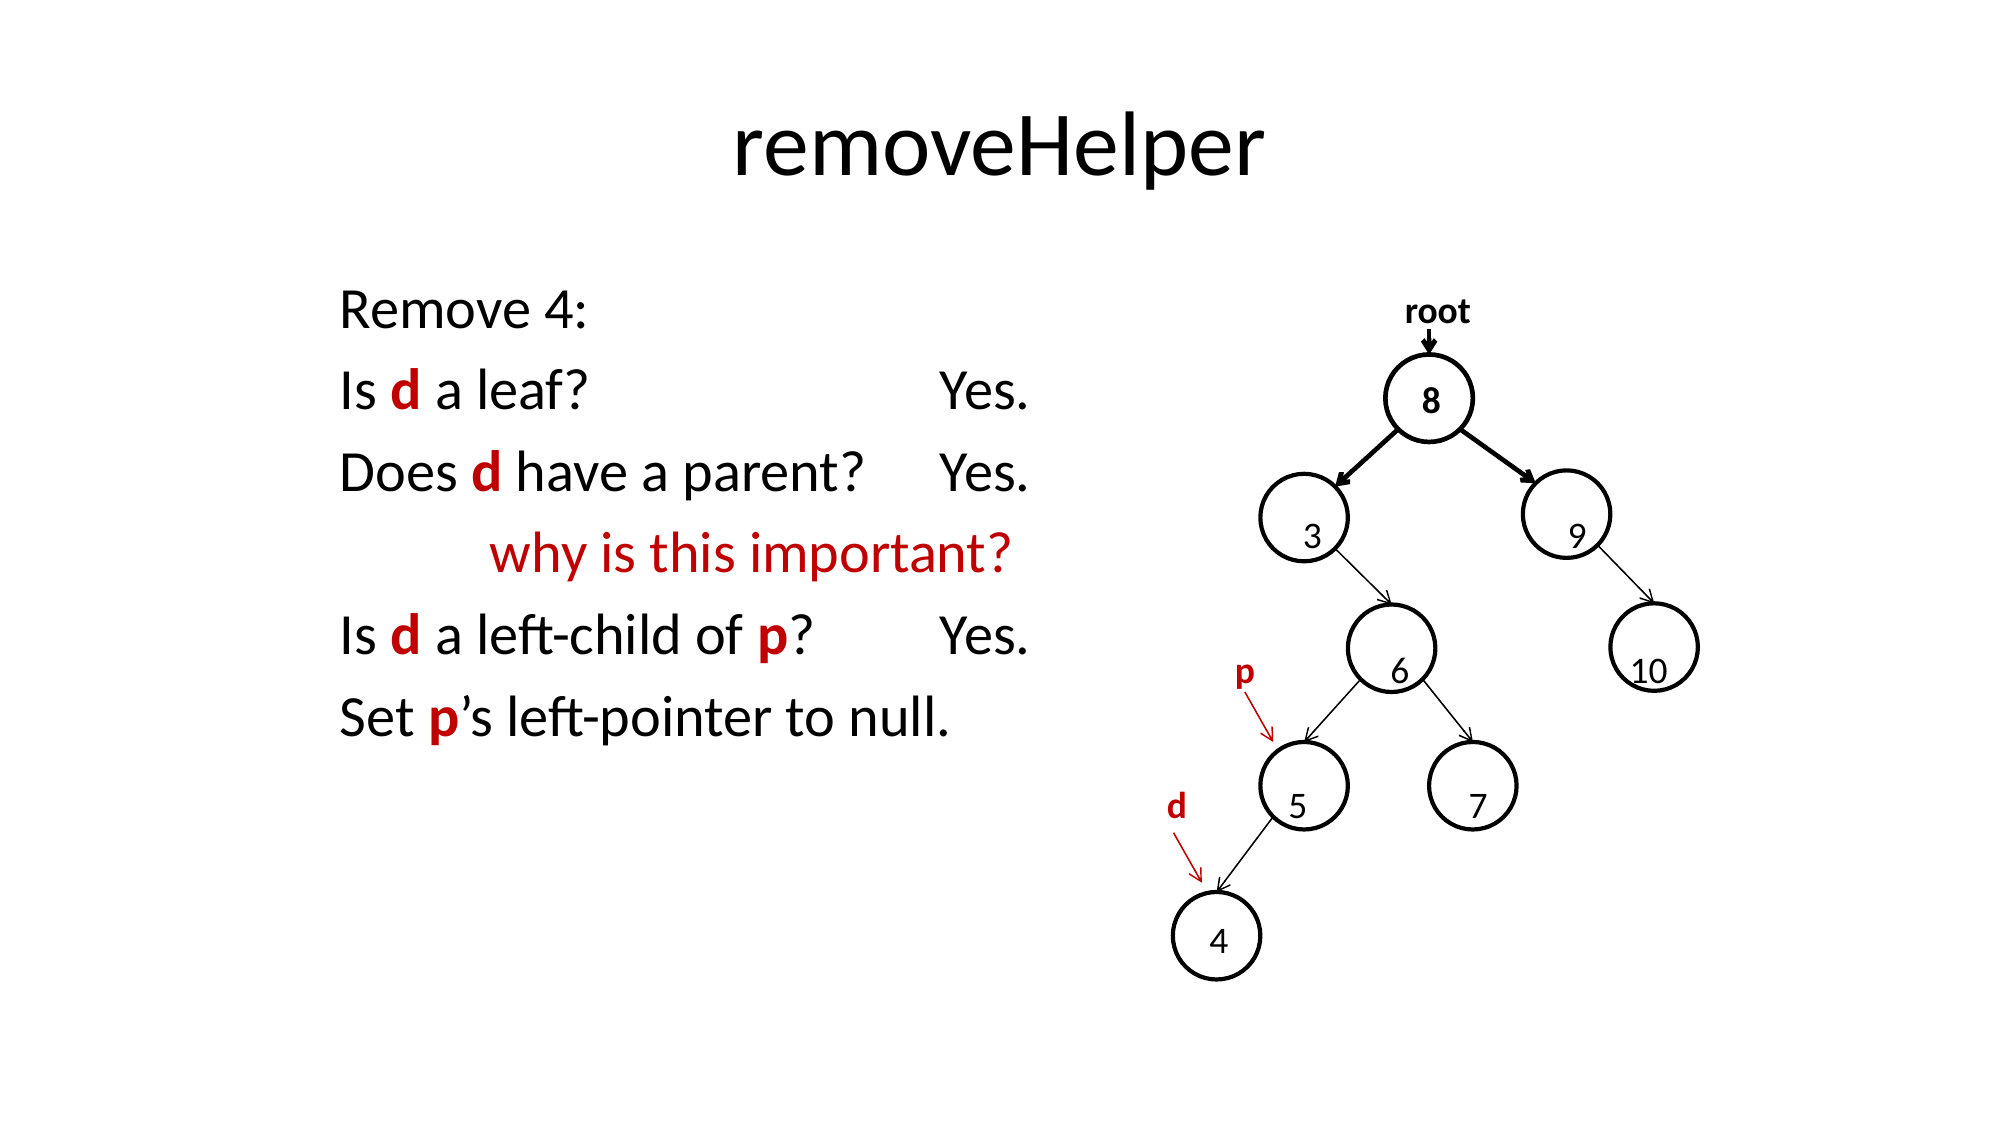

# removeHelper
Remove 4:
Is d a leaf?  			Yes.
Does d have a parent?  	Yes.
	why is this important?
Is d a left-child of p?  	Yes.
Set p’s left-pointer to null.
                             root

                               8

                 3                             9

         p                6                          10

 d            5                   7

      4